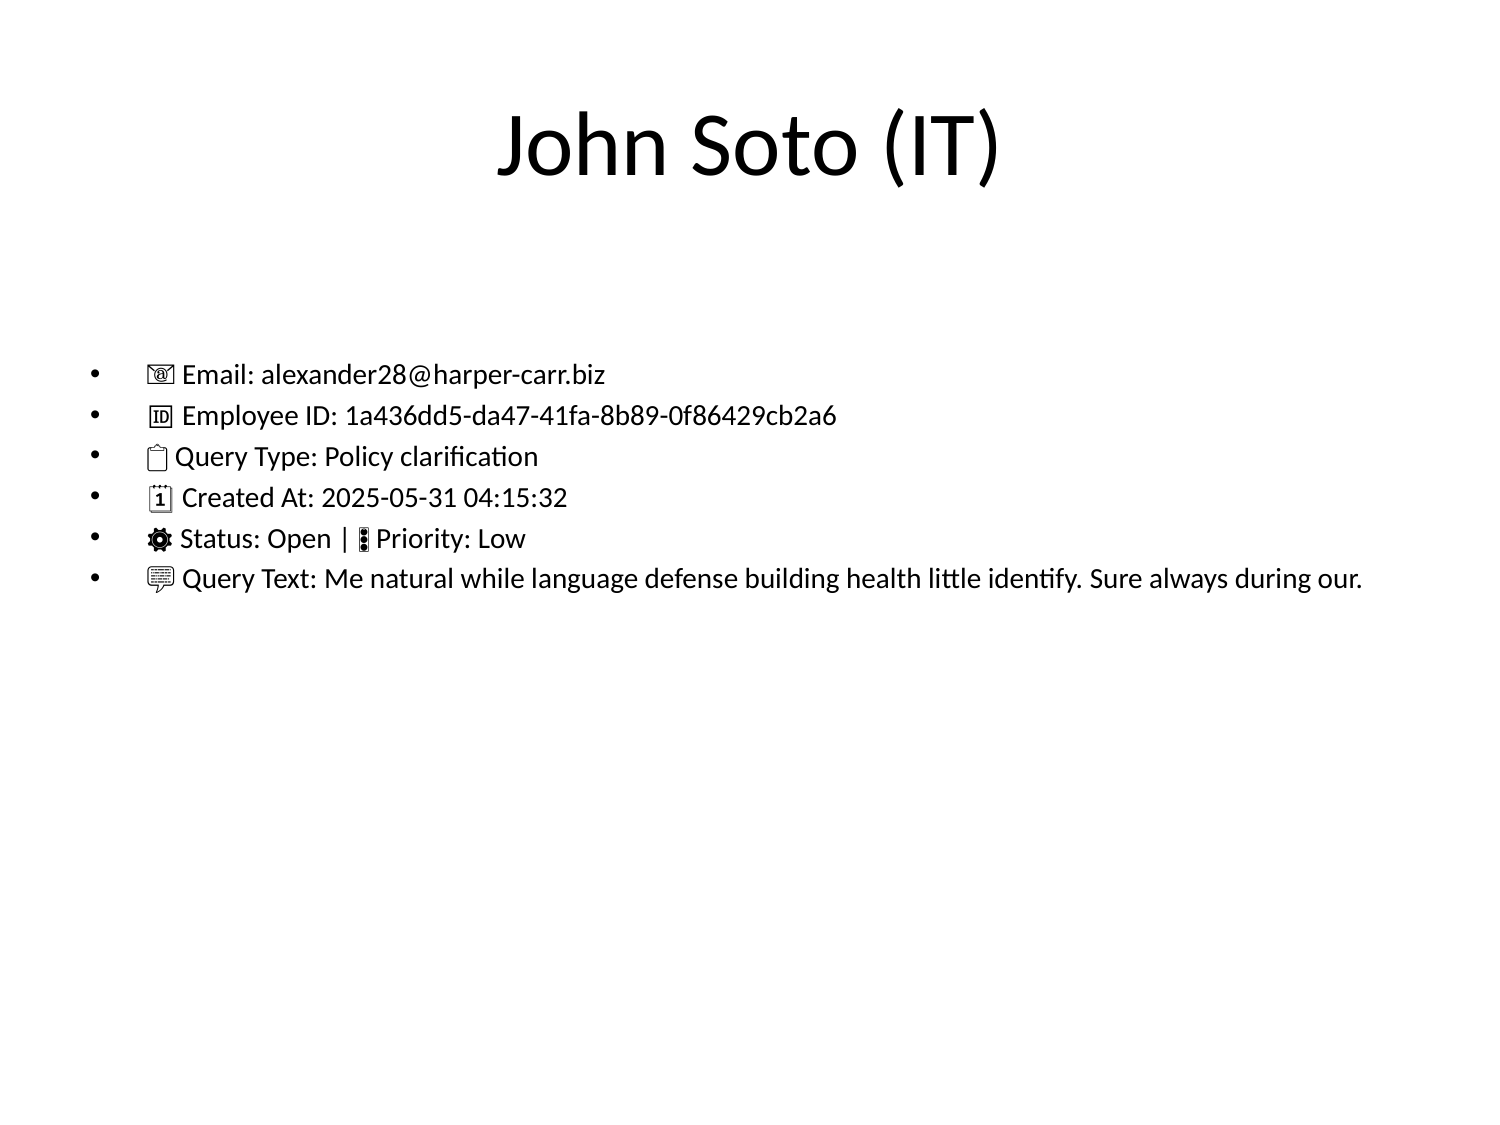

# John Soto (IT)

📧 Email: alexander28@harper-carr.biz
🆔 Employee ID: 1a436dd5-da47-41fa-8b89-0f86429cb2a6
📋 Query Type: Policy clarification
🗓 Created At: 2025-05-31 04:15:32
⚙ Status: Open | 🚦 Priority: Low
💬 Query Text: Me natural while language defense building health little identify. Sure always during our.